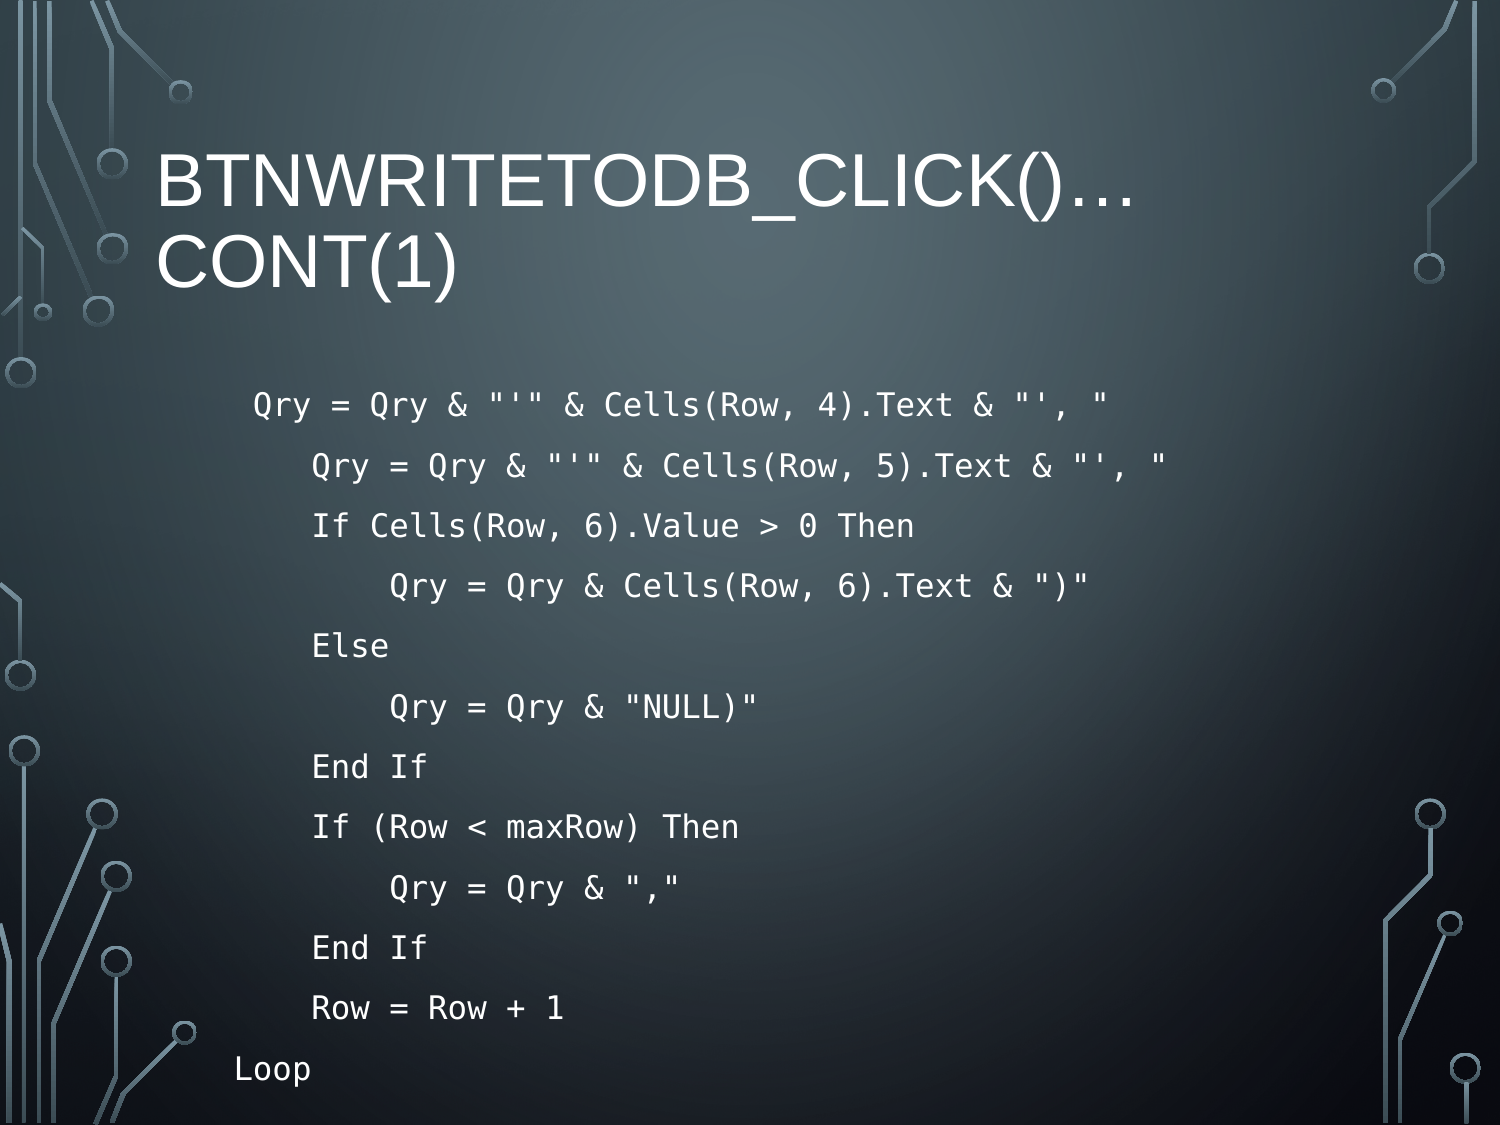

# Btnwritetodb_click()…Cont(1)
 	Qry = Qry & "'" & Cells(Row, 4).Text & "', "
        Qry = Qry & "'" & Cells(Row, 5).Text & "', "
        If Cells(Row, 6).Value > 0 Then
            Qry = Qry & Cells(Row, 6).Text & ")"
        Else
            Qry = Qry & "NULL)"
        End If
        If (Row < maxRow) Then
            Qry = Qry & ","
        End If
        Row = Row + 1
    Loop